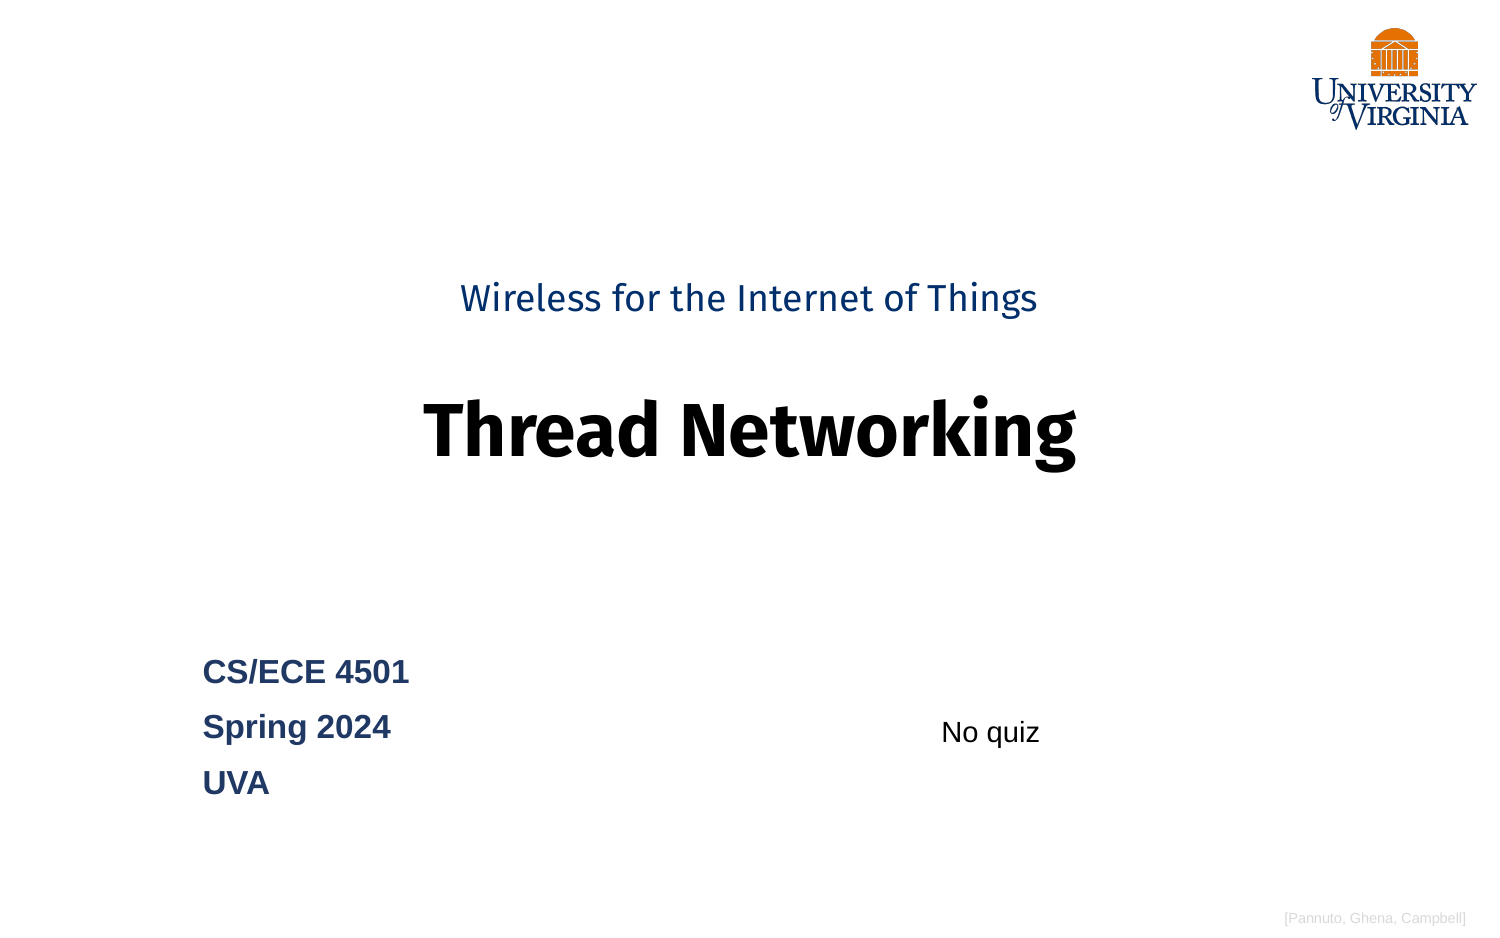

# Wireless for the Internet of Things Thread Networking
CS/ECE 4501
Spring 2024
UVA
No quiz
[Pannuto, Ghena, Campbell]